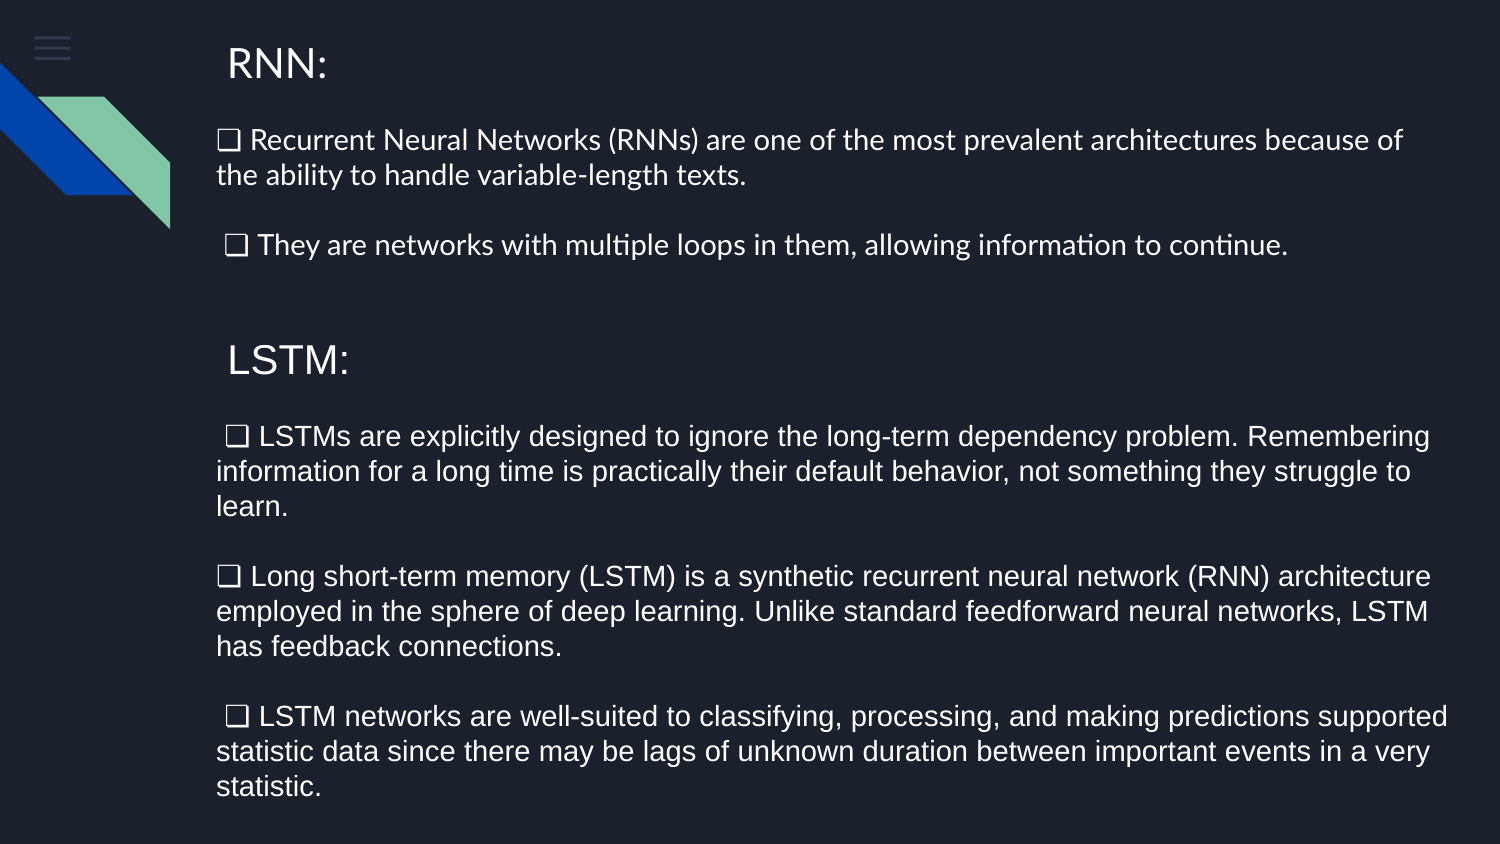

RNN:

❏ Recurrent Neural Networks (RNNs) are one of the most prevalent architectures because of the ability to handle variable-length texts.

 ❏ They are networks with multiple loops in them, allowing information to continue.
 LSTM:

 ❏ LSTMs are explicitly designed to ignore the long-term dependency problem. Remembering information for a long time is practically their default behavior, not something they struggle to learn.

❏ Long short-term memory (LSTM) is a synthetic recurrent neural network (RNN) architecture employed in the sphere of deep learning. Unlike standard feedforward neural networks, LSTM has feedback connections.

 ❏ LSTM networks are well-suited to classifying, processing, and making predictions supported statistic data since there may be lags of unknown duration between important events in a very statistic.